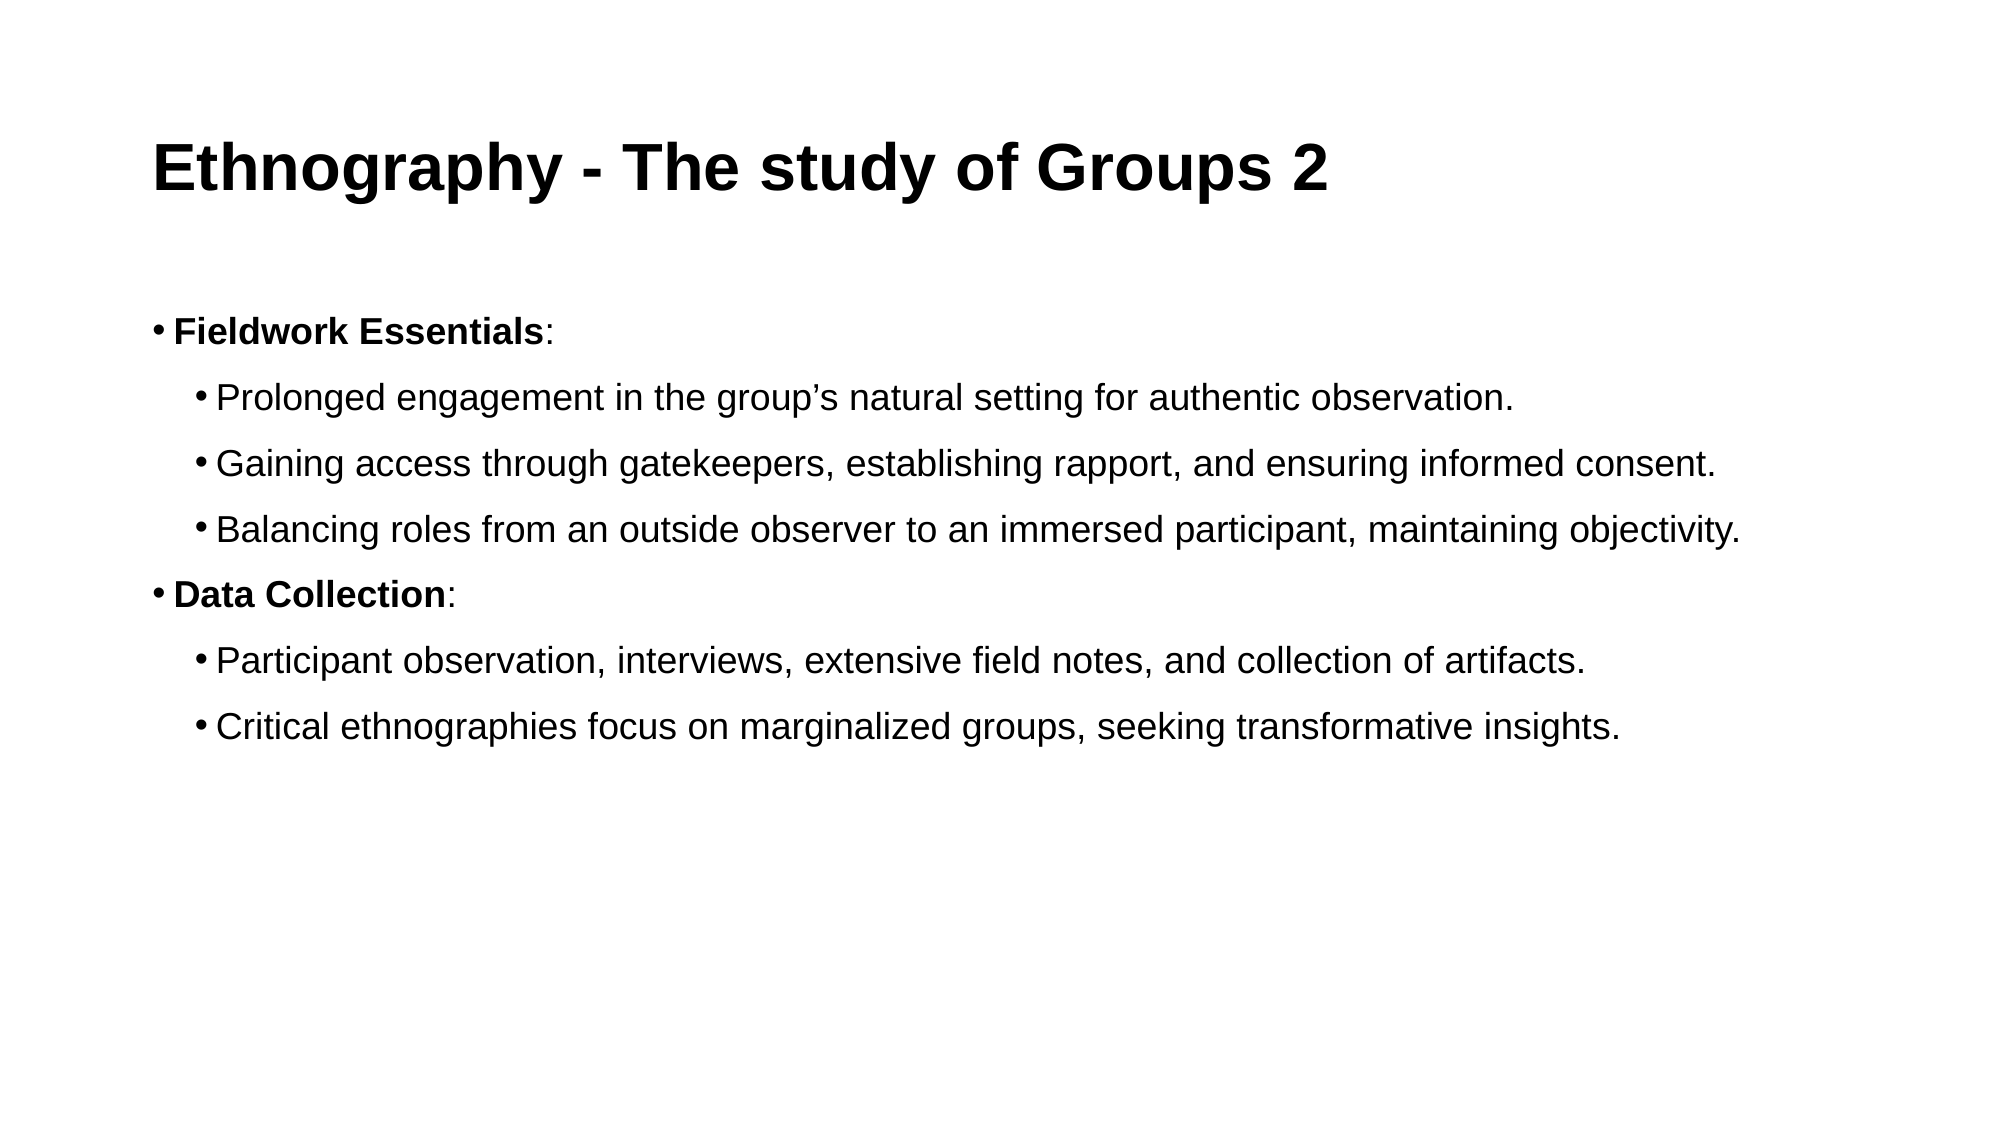

# Ethnography - The study of Groups 2
Fieldwork Essentials:
Prolonged engagement in the group’s natural setting for authentic observation.
Gaining access through gatekeepers, establishing rapport, and ensuring informed consent.
Balancing roles from an outside observer to an immersed participant, maintaining objectivity.
Data Collection:
Participant observation, interviews, extensive field notes, and collection of artifacts.
Critical ethnographies focus on marginalized groups, seeking transformative insights.